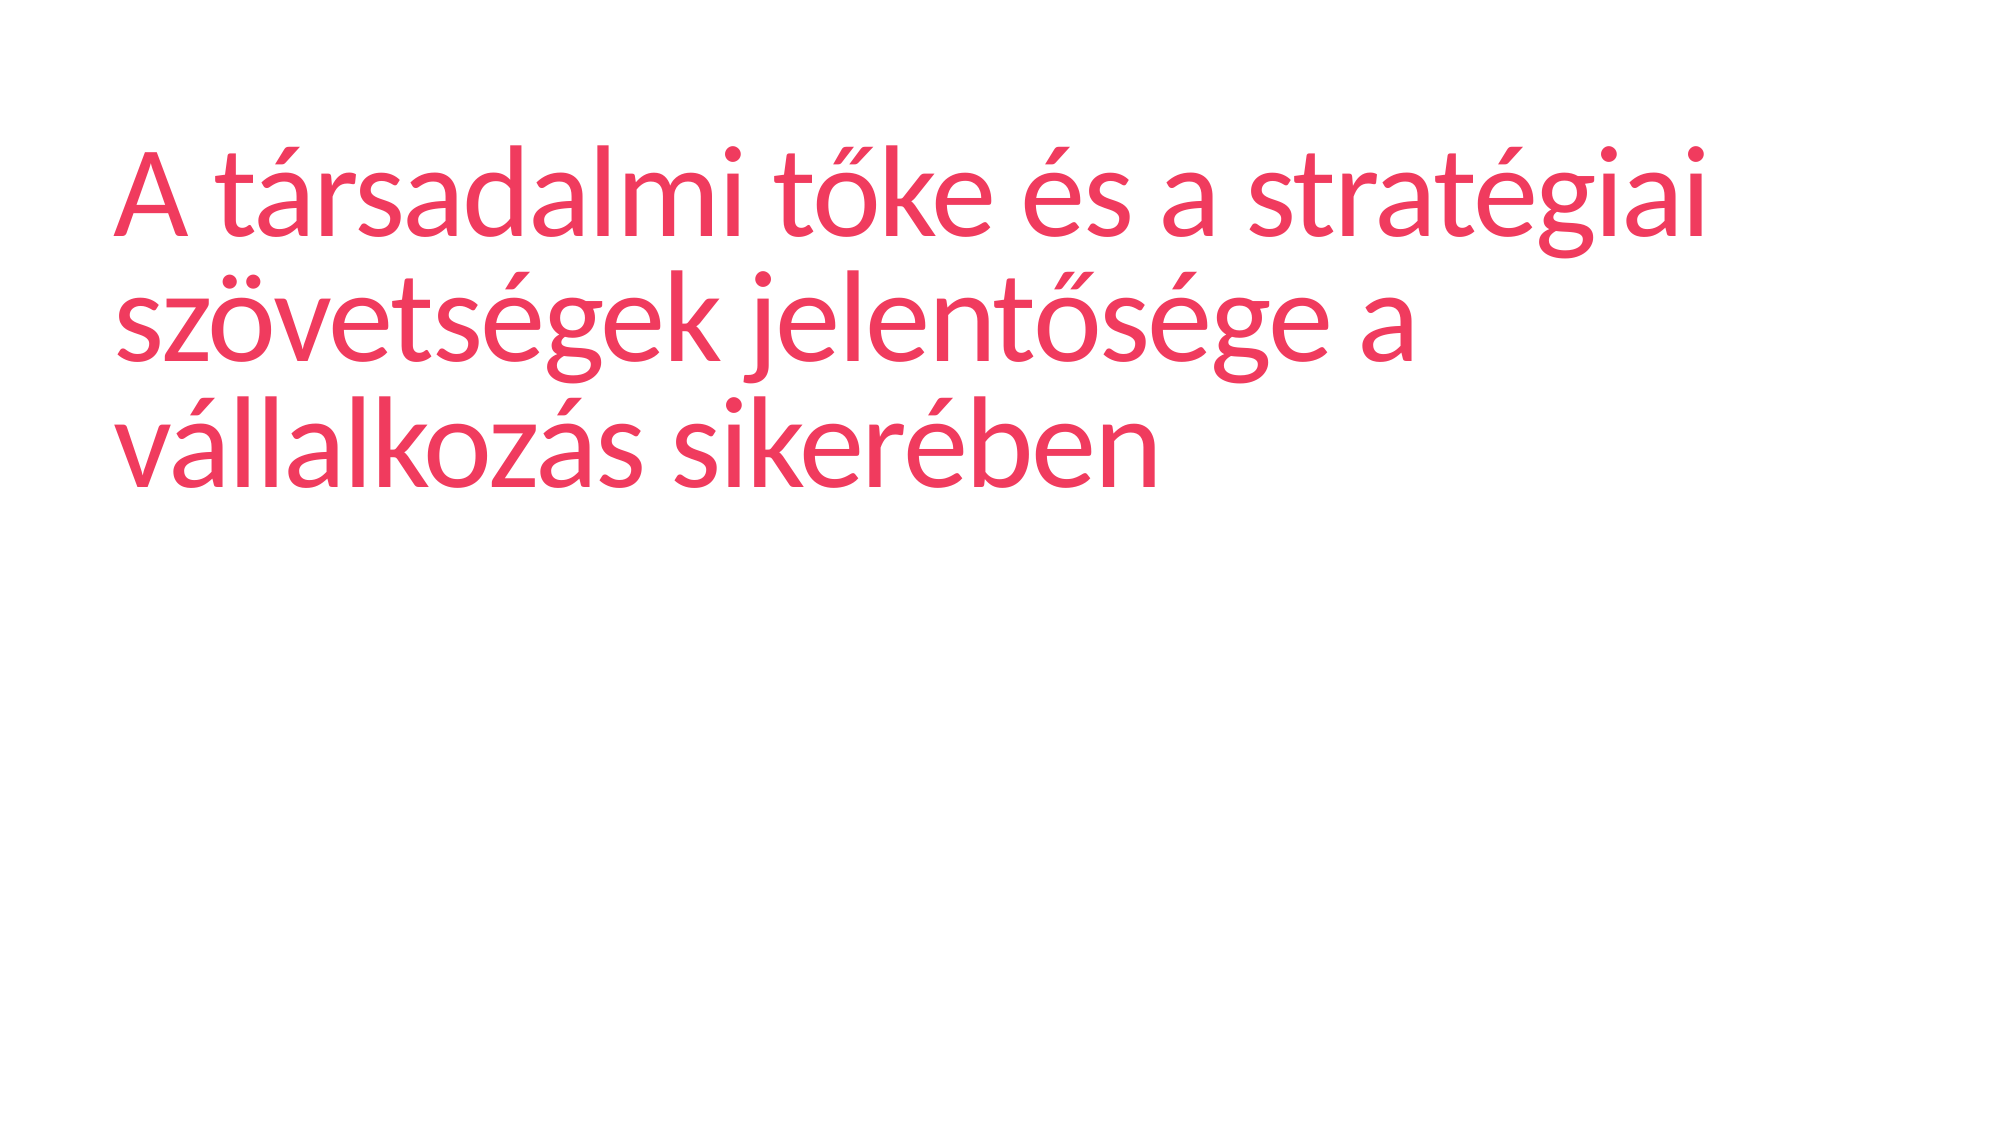

# A társadalmi tőke és a stratégiai szövetségek jelentősége a vállalkozás sikerében